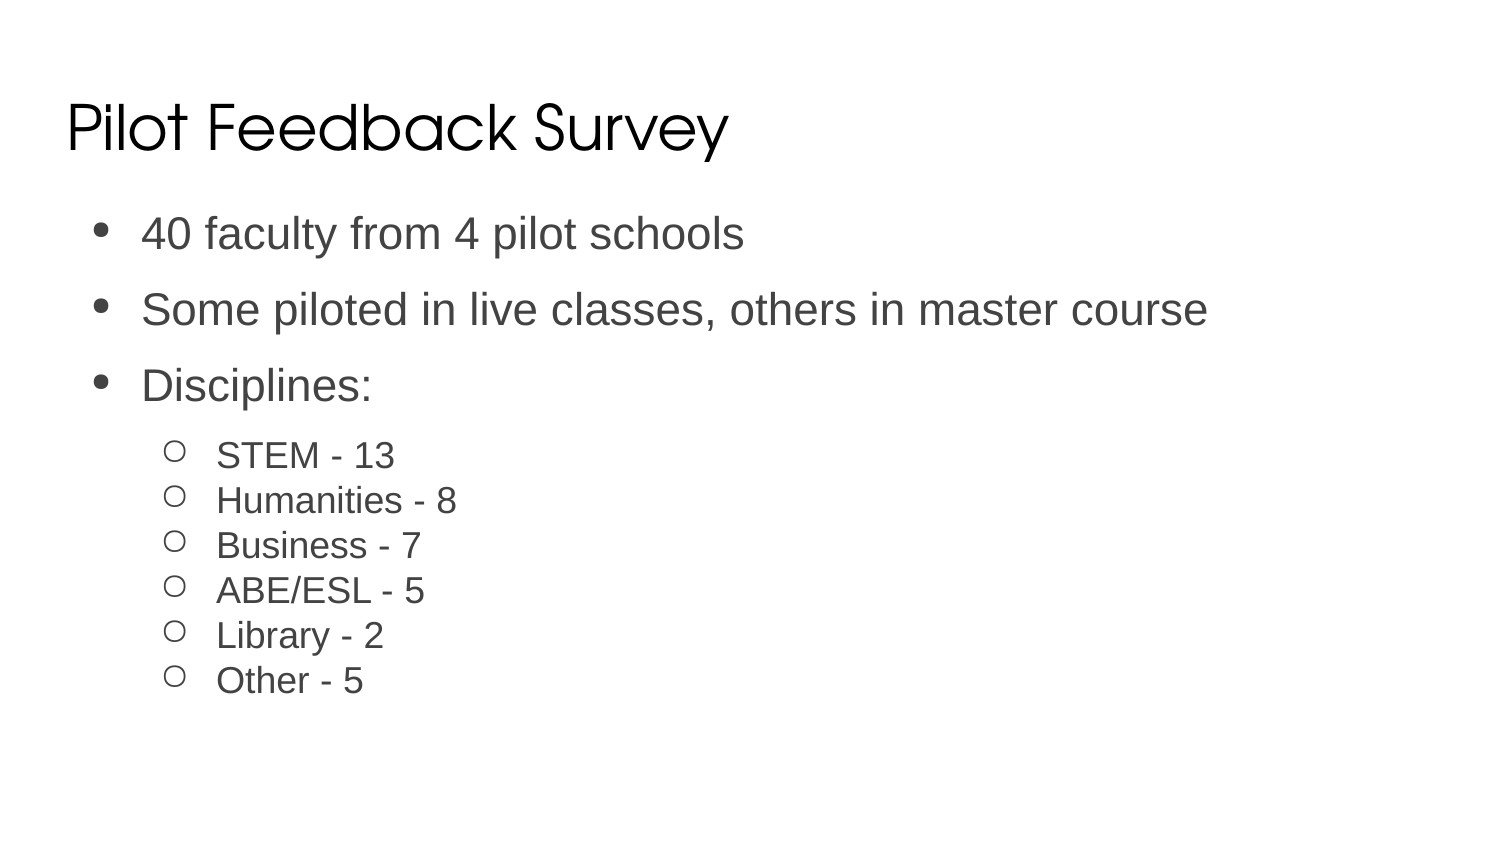

# Pilot Feedback Survey
40 faculty from 4 pilot schools
Some piloted in live classes, others in master course
Disciplines:
STEM - 13
Humanities - 8
Business - 7
ABE/ESL - 5
Library - 2
Other - 5